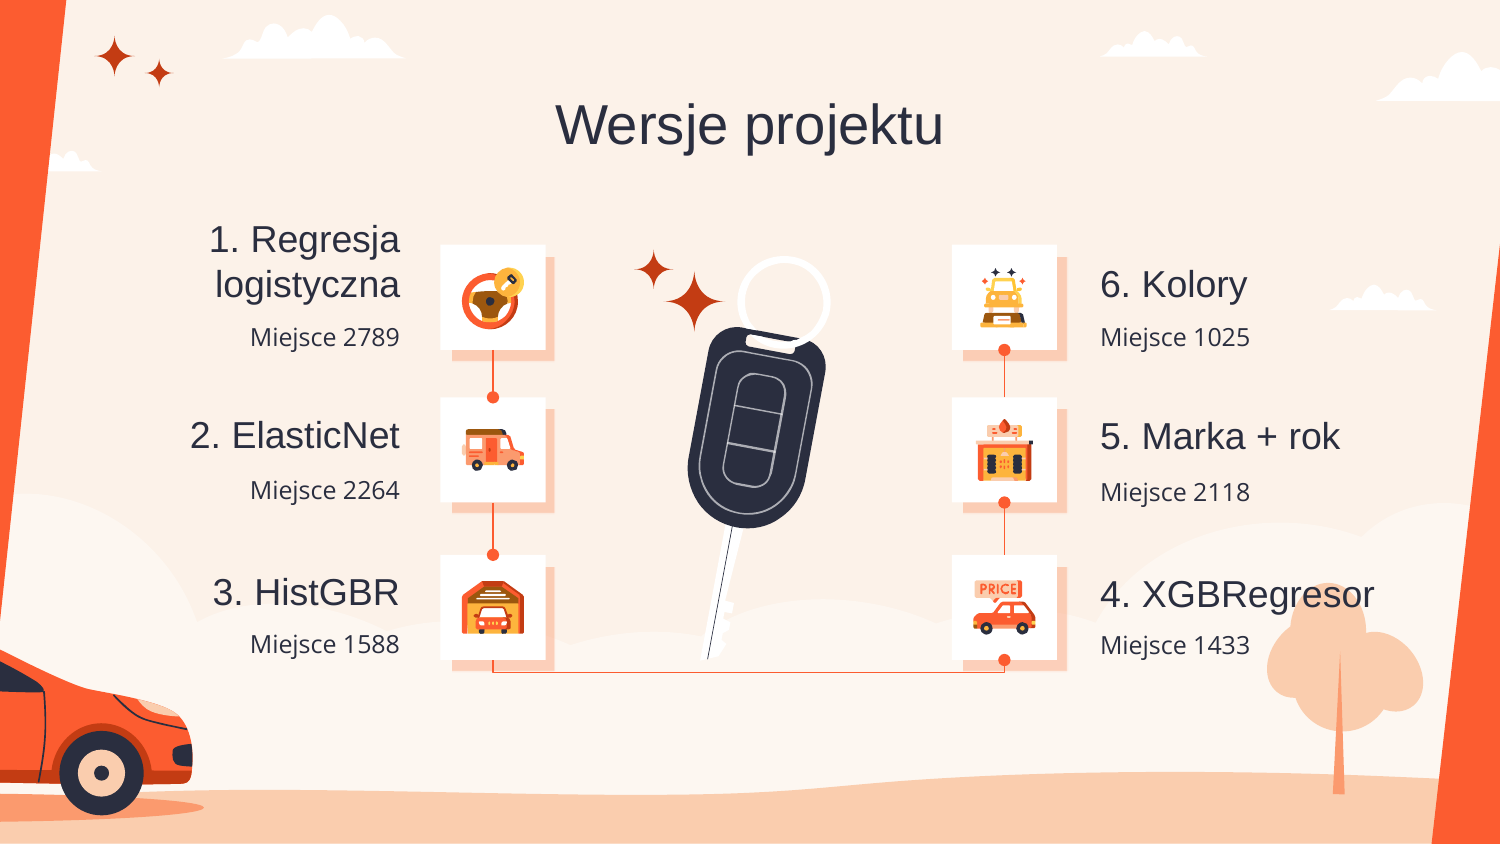

# Wersje projektu
1. Regresja logistyczna

6. Kolory

Miejsce 2789
Miejsce 1025
2. ElasticNet

5. Marka + rok

Miejsce 2264
Miejsce 2118
3. HistGBR

4. XGBRegresor

Miejsce 1588
Miejsce 1433